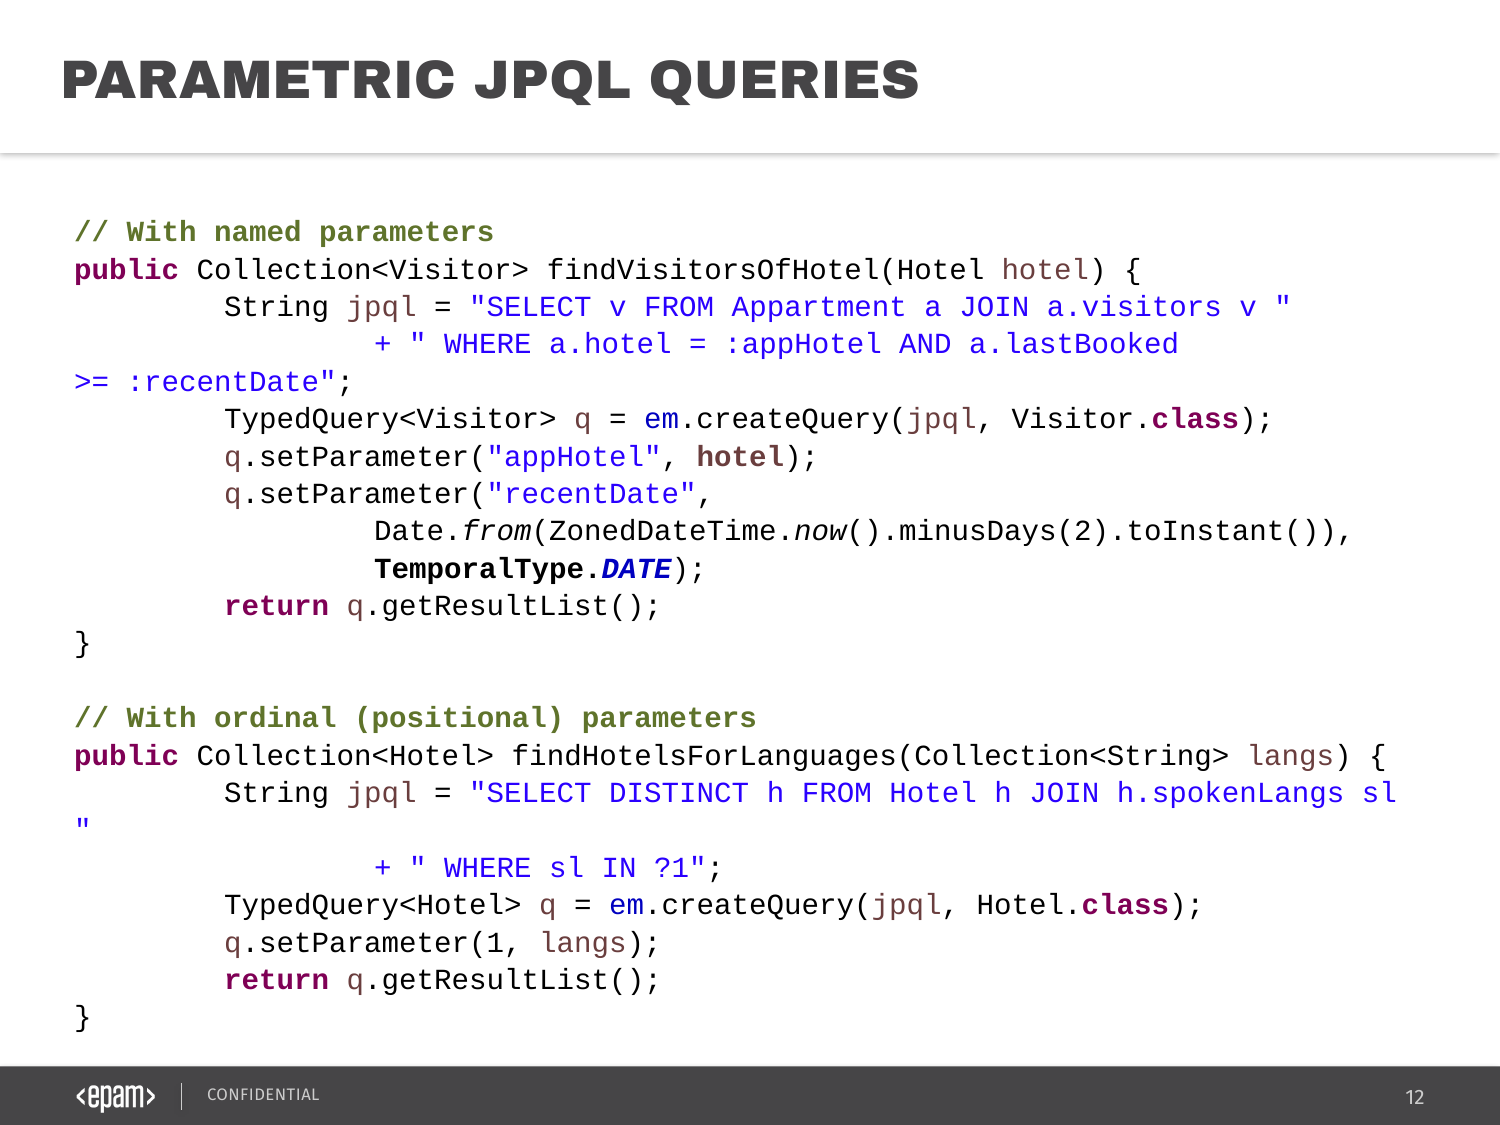

PARAMETRIC JPQL QUERIES
// With named parameters
public Collection<Visitor> findVisitorsOfHotel(Hotel hotel) {
	String jpql = "SELECT v FROM Appartment a JOIN a.visitors v "
		+ " WHERE a.hotel = :appHotel AND a.lastBooked >= :recentDate";
	TypedQuery<Visitor> q = em.createQuery(jpql, Visitor.class);
	q.setParameter("appHotel", hotel);
	q.setParameter("recentDate",
		Date.from(ZonedDateTime.now().minusDays(2).toInstant()),
		TemporalType.DATE);
	return q.getResultList();
}

// With ordinal (positional) parameters
public Collection<Hotel> findHotelsForLanguages(Collection<String> langs) {	String jpql = "SELECT DISTINCT h FROM Hotel h JOIN h.spokenLangs sl "
		+ " WHERE sl IN ?1";
	TypedQuery<Hotel> q = em.createQuery(jpql, Hotel.class);
	q.setParameter(1, langs);
	return q.getResultList();
}